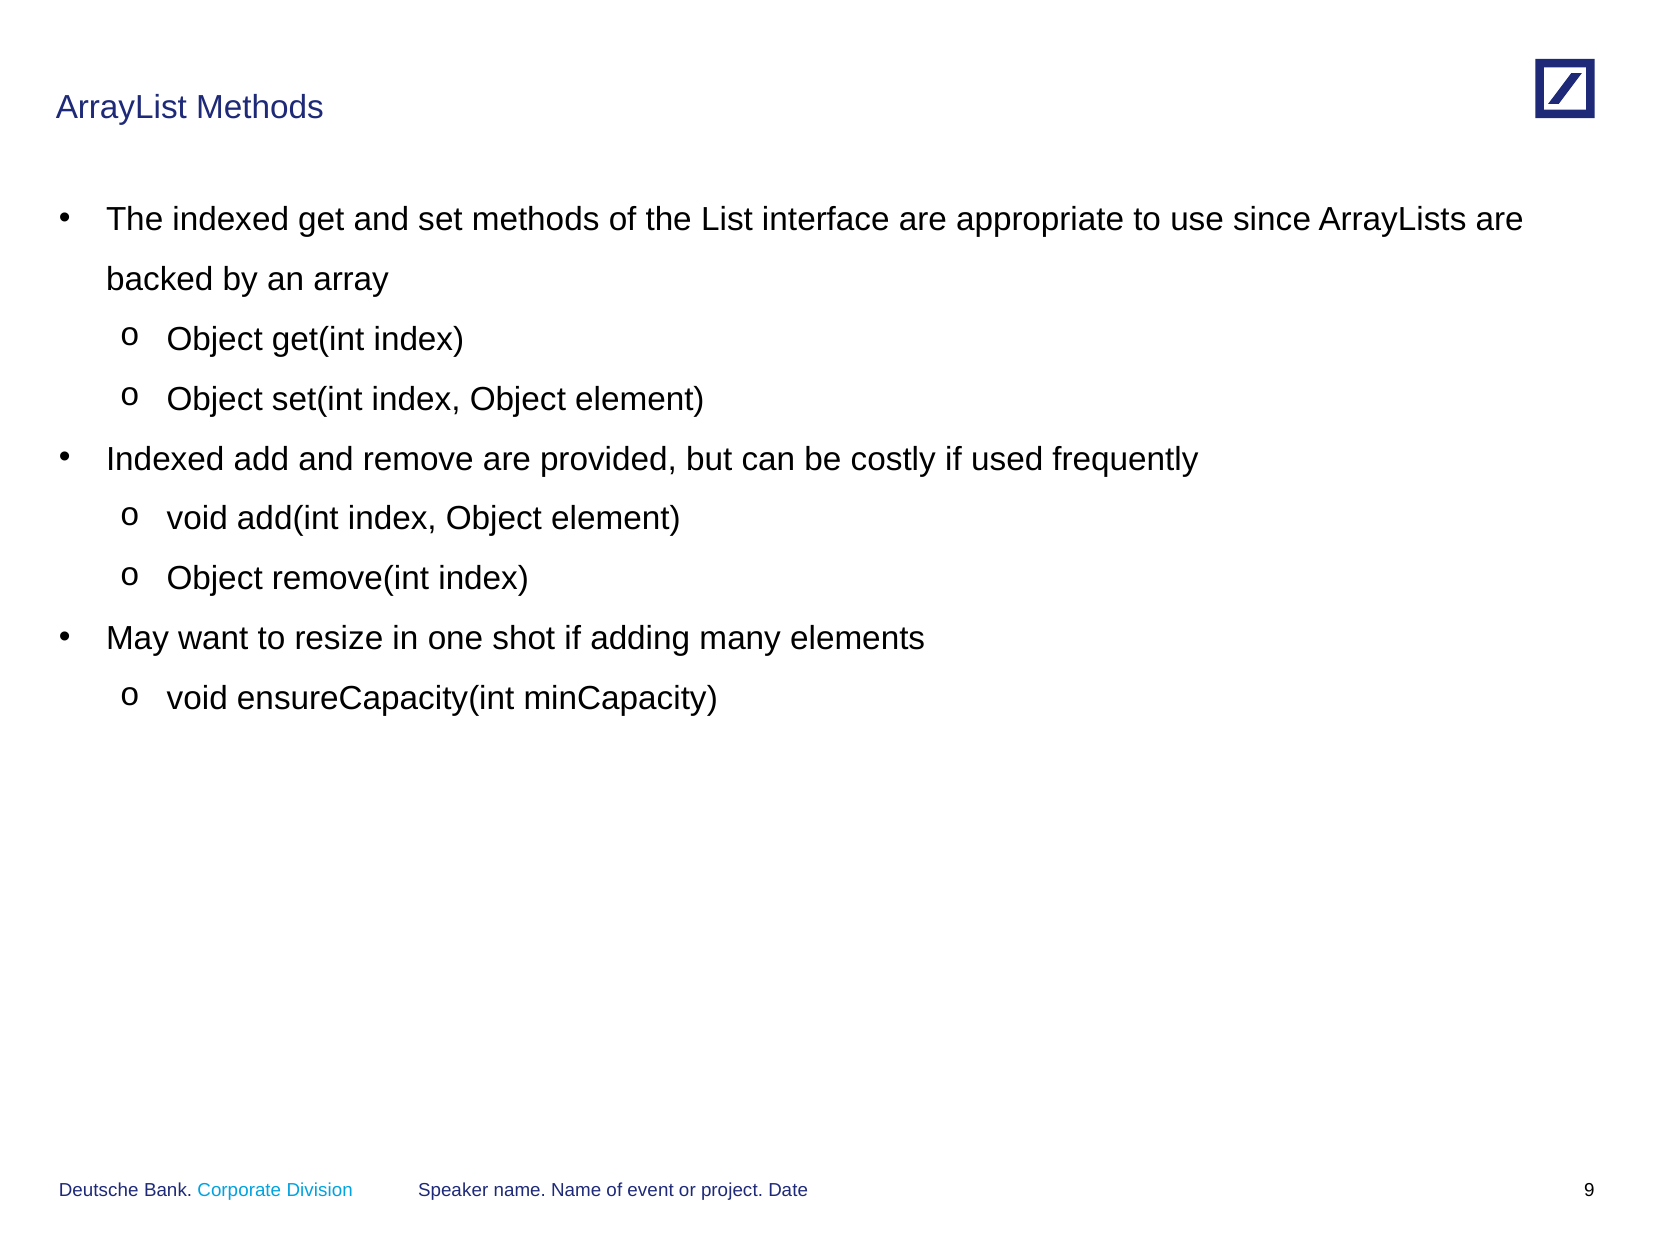

# ArrayList Methods
The indexed get and set methods of the List interface are appropriate to use since ArrayLists are backed by an array
Object get(int index)
Object set(int index, Object element)
Indexed add and remove are provided, but can be costly if used frequently
void add(int index, Object element)
Object remove(int index)
May want to resize in one shot if adding many elements
void ensureCapacity(int minCapacity)
Speaker name. Name of event or project. Date
9